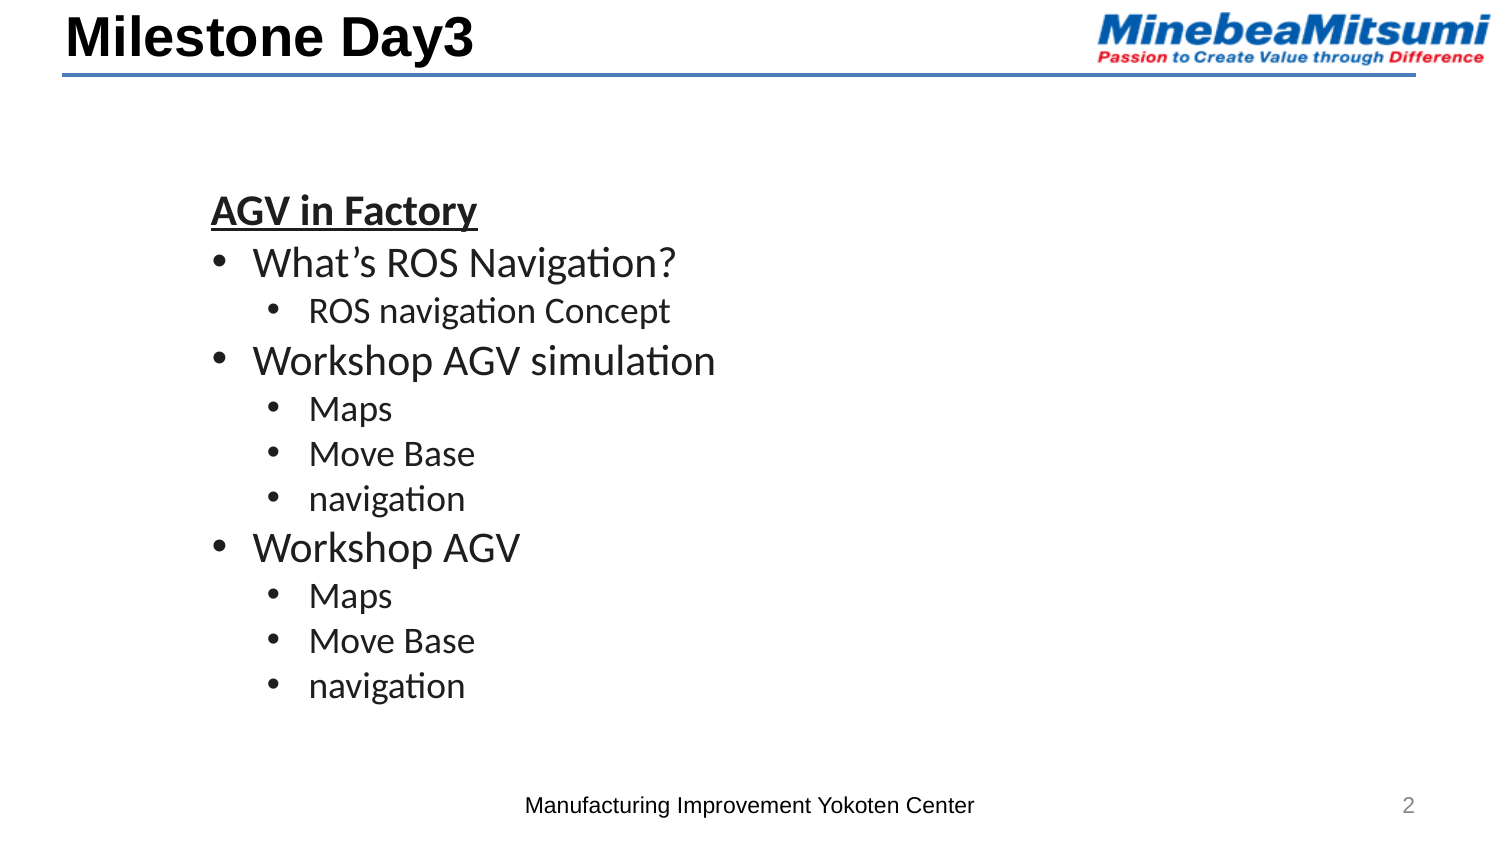

Milestone Day3
AGV in Factory
What’s ROS Navigation?
ROS navigation Concept
Workshop AGV simulation
Maps
Move Base
navigation
Workshop AGV
Maps
Move Base
navigation

Manufacturing Improvement Yokoten Center
2